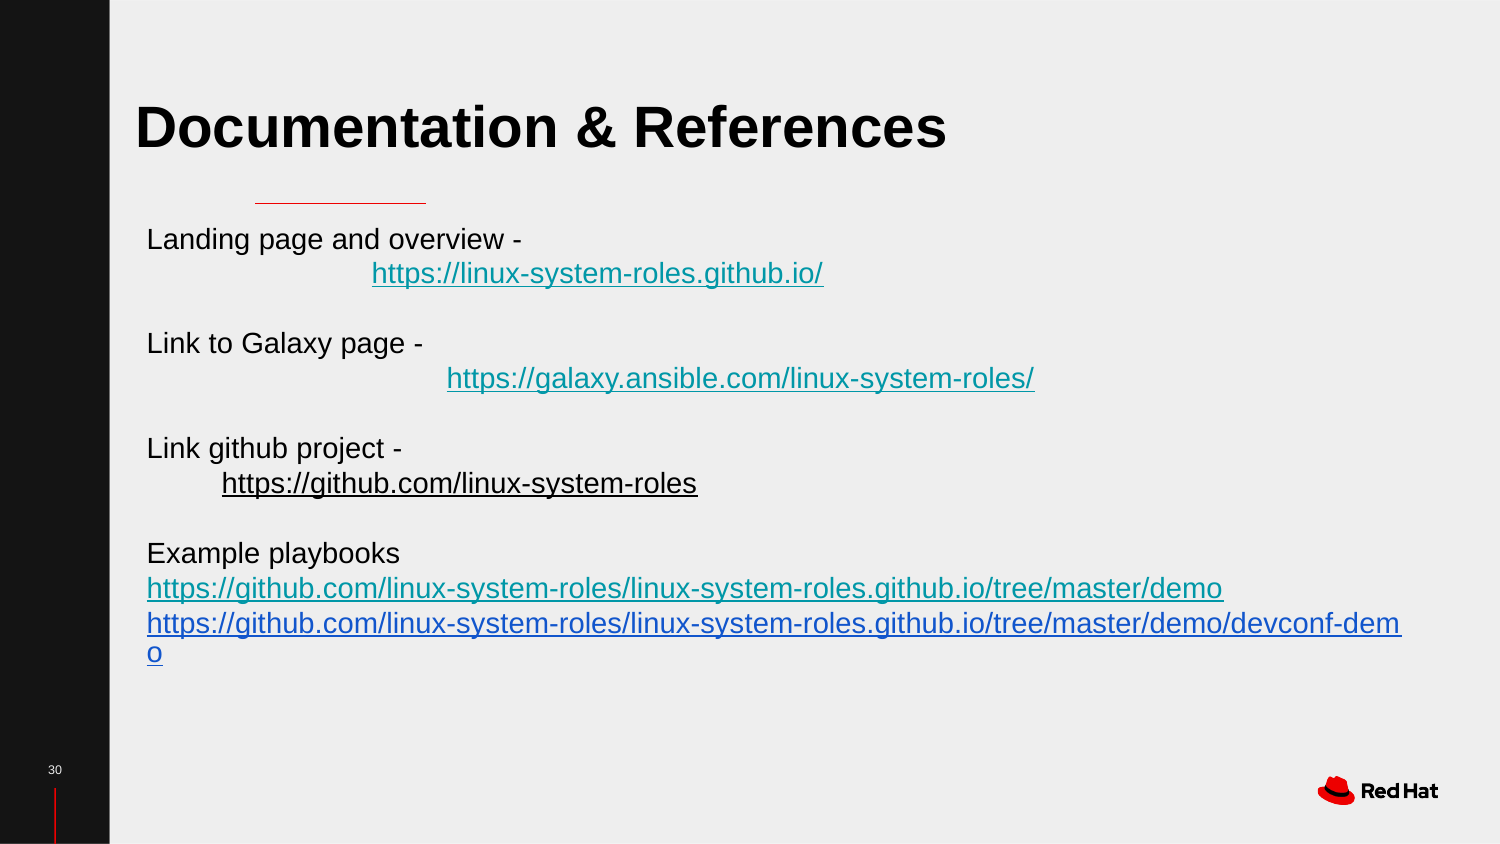

Documentation & References
Landing page and overview -
	https://linux-system-roles.github.io/

Link to Galaxy page -
		https://galaxy.ansible.com/linux-system-roles/

Link github project -
https://github.com/linux-system-roles

Example playbooks
https://github.com/linux-system-roles/linux-system-roles.github.io/tree/master/demo
https://github.com/linux-system-roles/linux-system-roles.github.io/tree/master/demo/devconf-demo
30